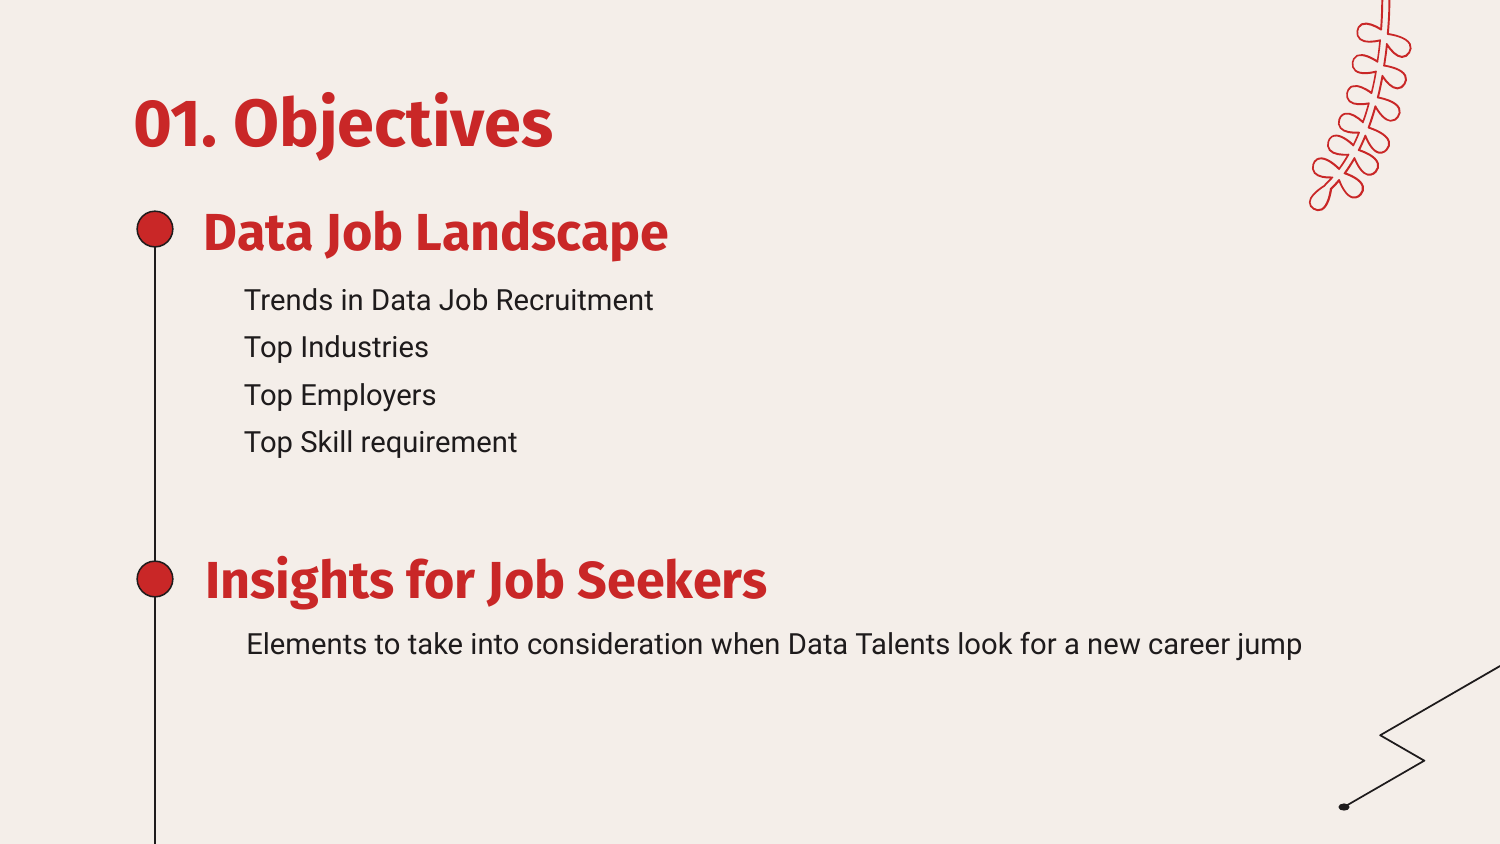

# 01. Objectives
Data Job Landscape

Trends in Data Job Recruitment
Top Industries
Top Employers
Top Skill requirement

Insights for Job Seekers

Elements to take into consideration when Data Talents look for a new career jump